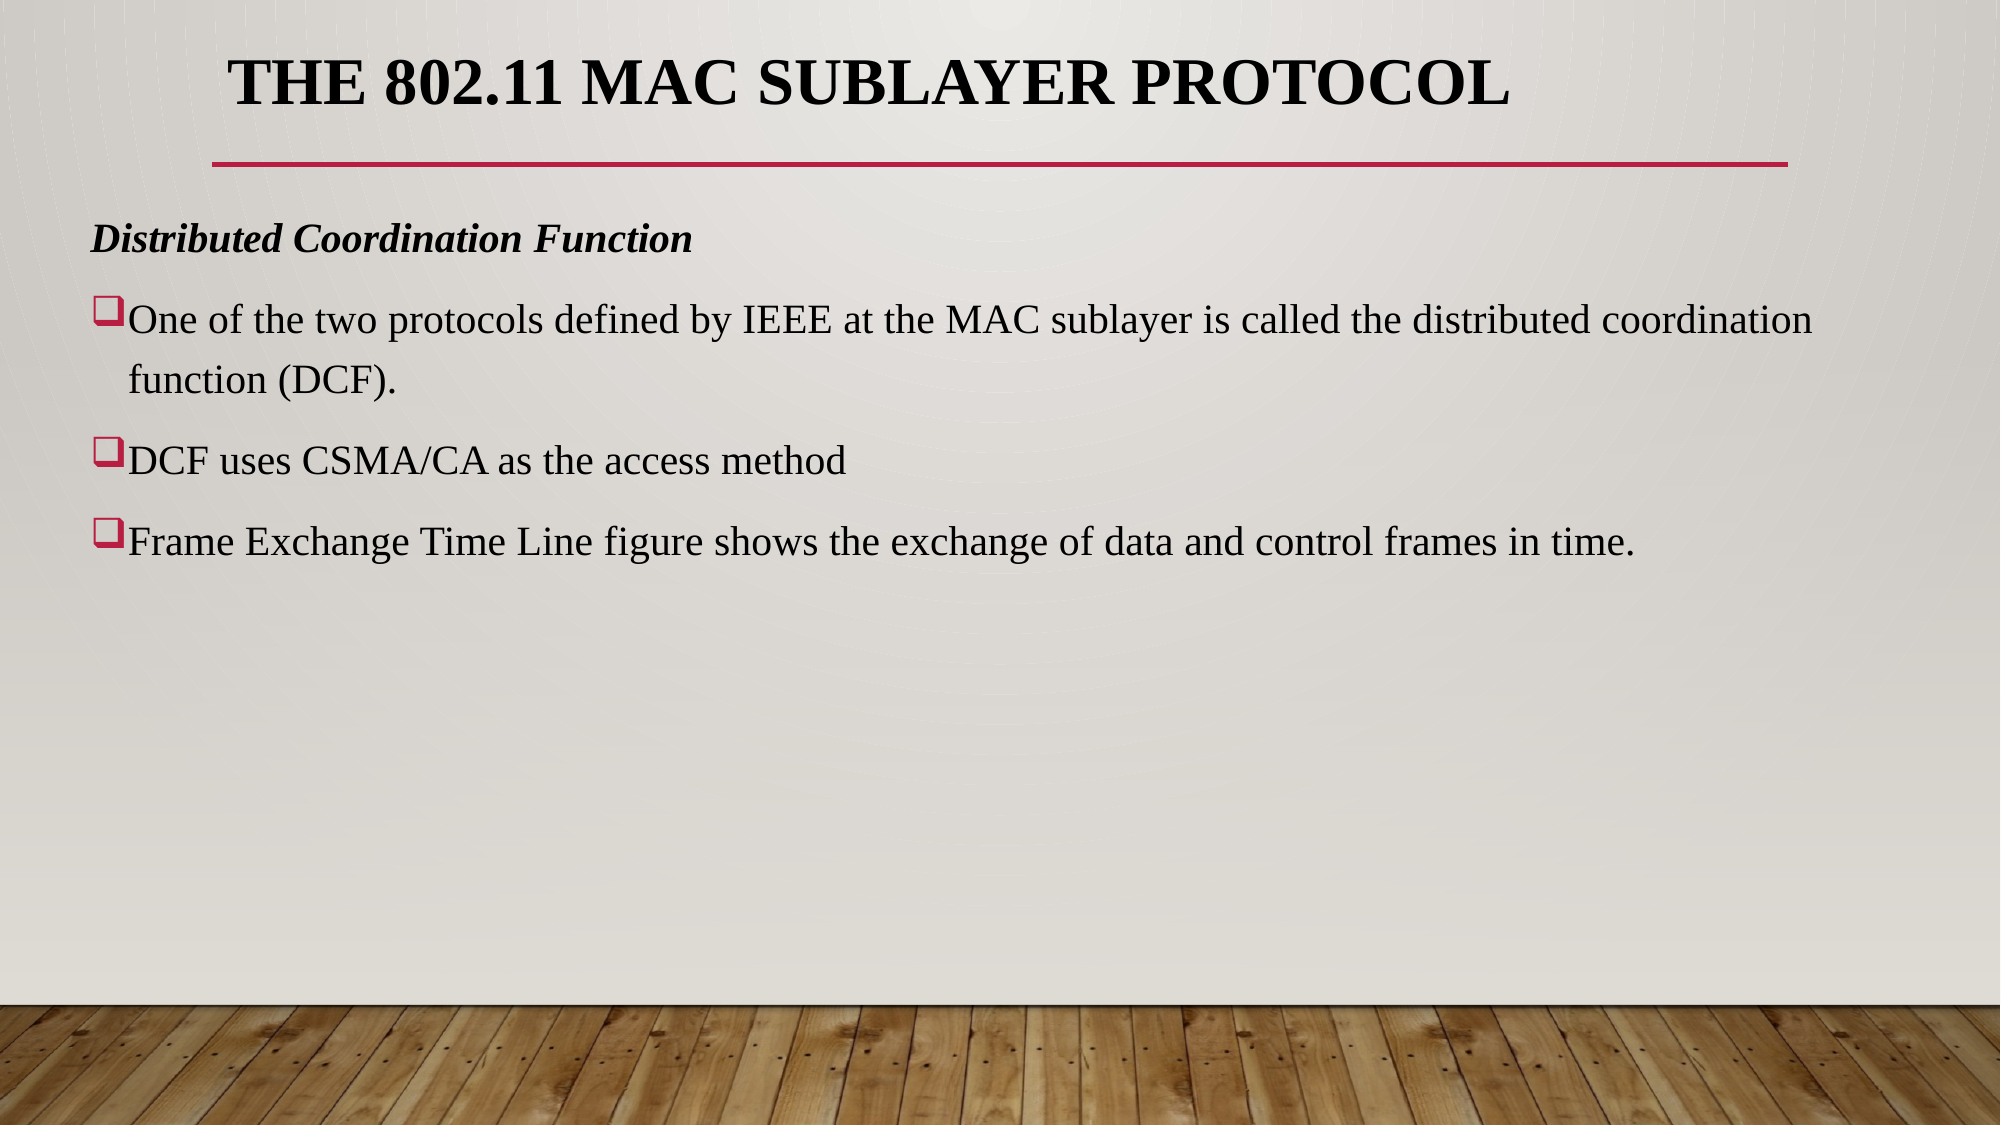

# THE 802.11 MAC SUBLAYER PROTOCOL
Distributed Coordination Function
One of the two protocols defined by IEEE at the MAC sublayer is called the distributed coordination function (DCF).
DCF uses CSMA/CA as the access method
Frame Exchange Time Line figure shows the exchange of data and control frames in time.